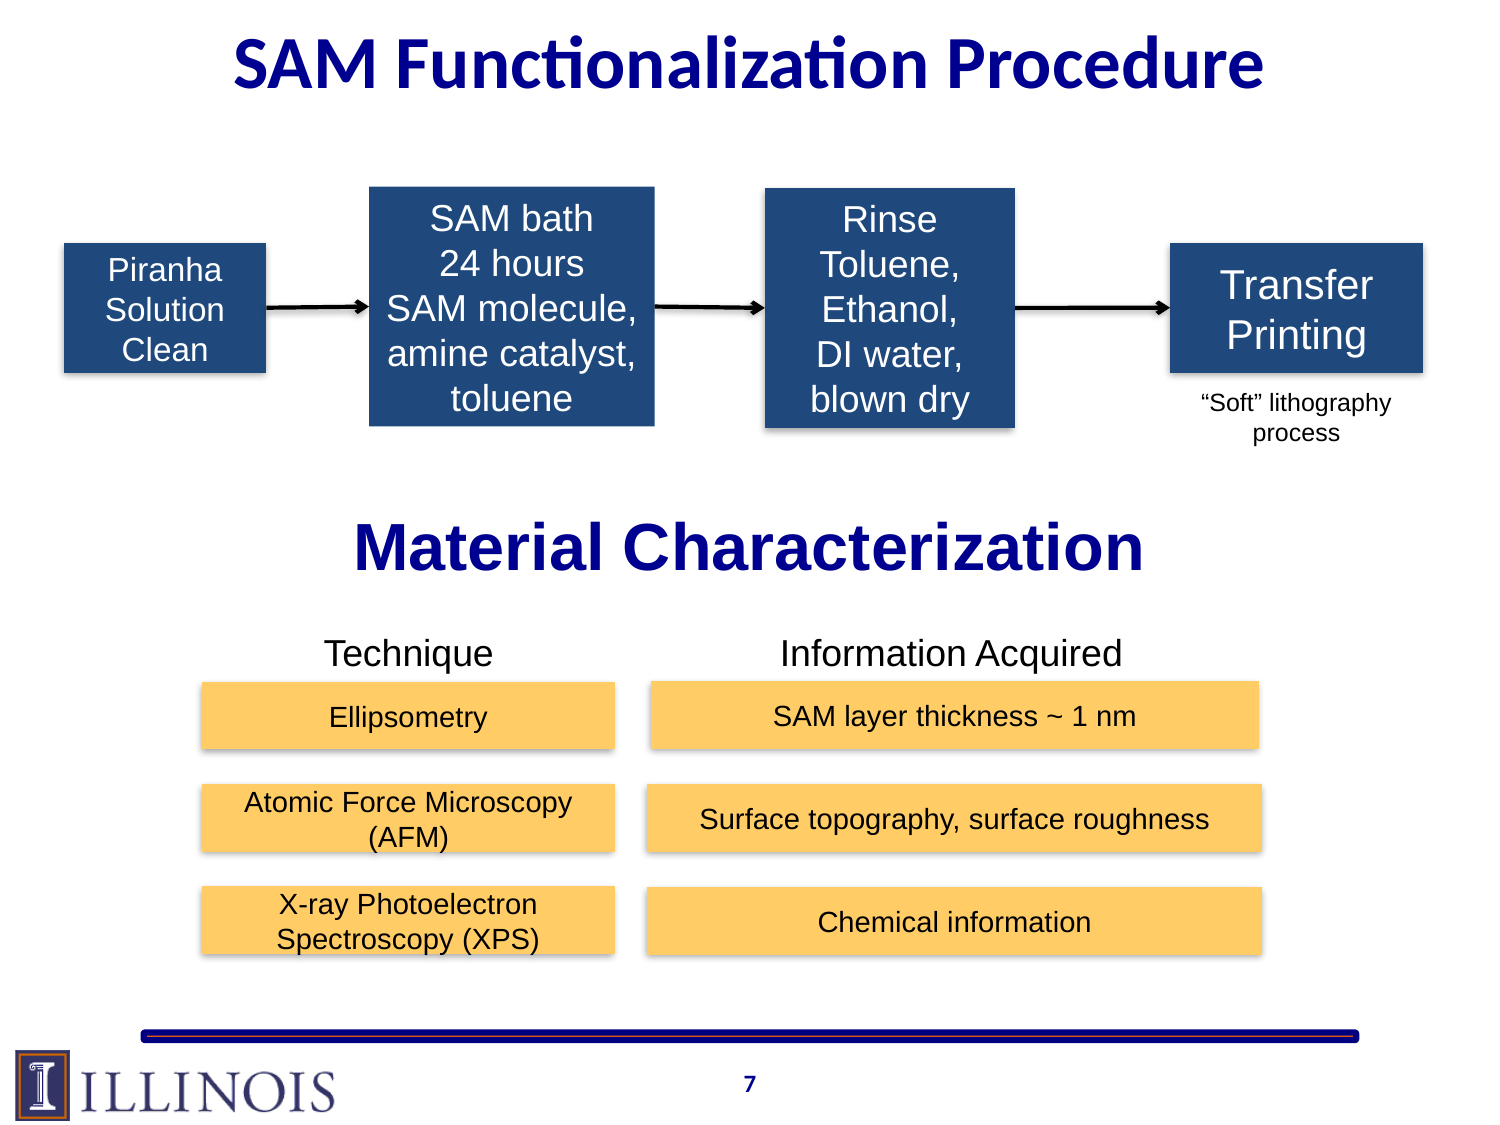

# SAM Functionalization Procedure
SAM bath
24 hours
SAM molecule, amine catalyst, toluene
Rinse Toluene, Ethanol,
DI water,
blown dry
Piranha Solution
Clean
Transfer Printing
“Soft” lithography process
Material Characterization
Technique
Information Acquired
SAM layer thickness ~ 1 nm
Ellipsometry
Atomic Force Microscopy (AFM)
Surface topography, surface roughness
X-ray Photoelectron Spectroscopy (XPS)
Chemical information